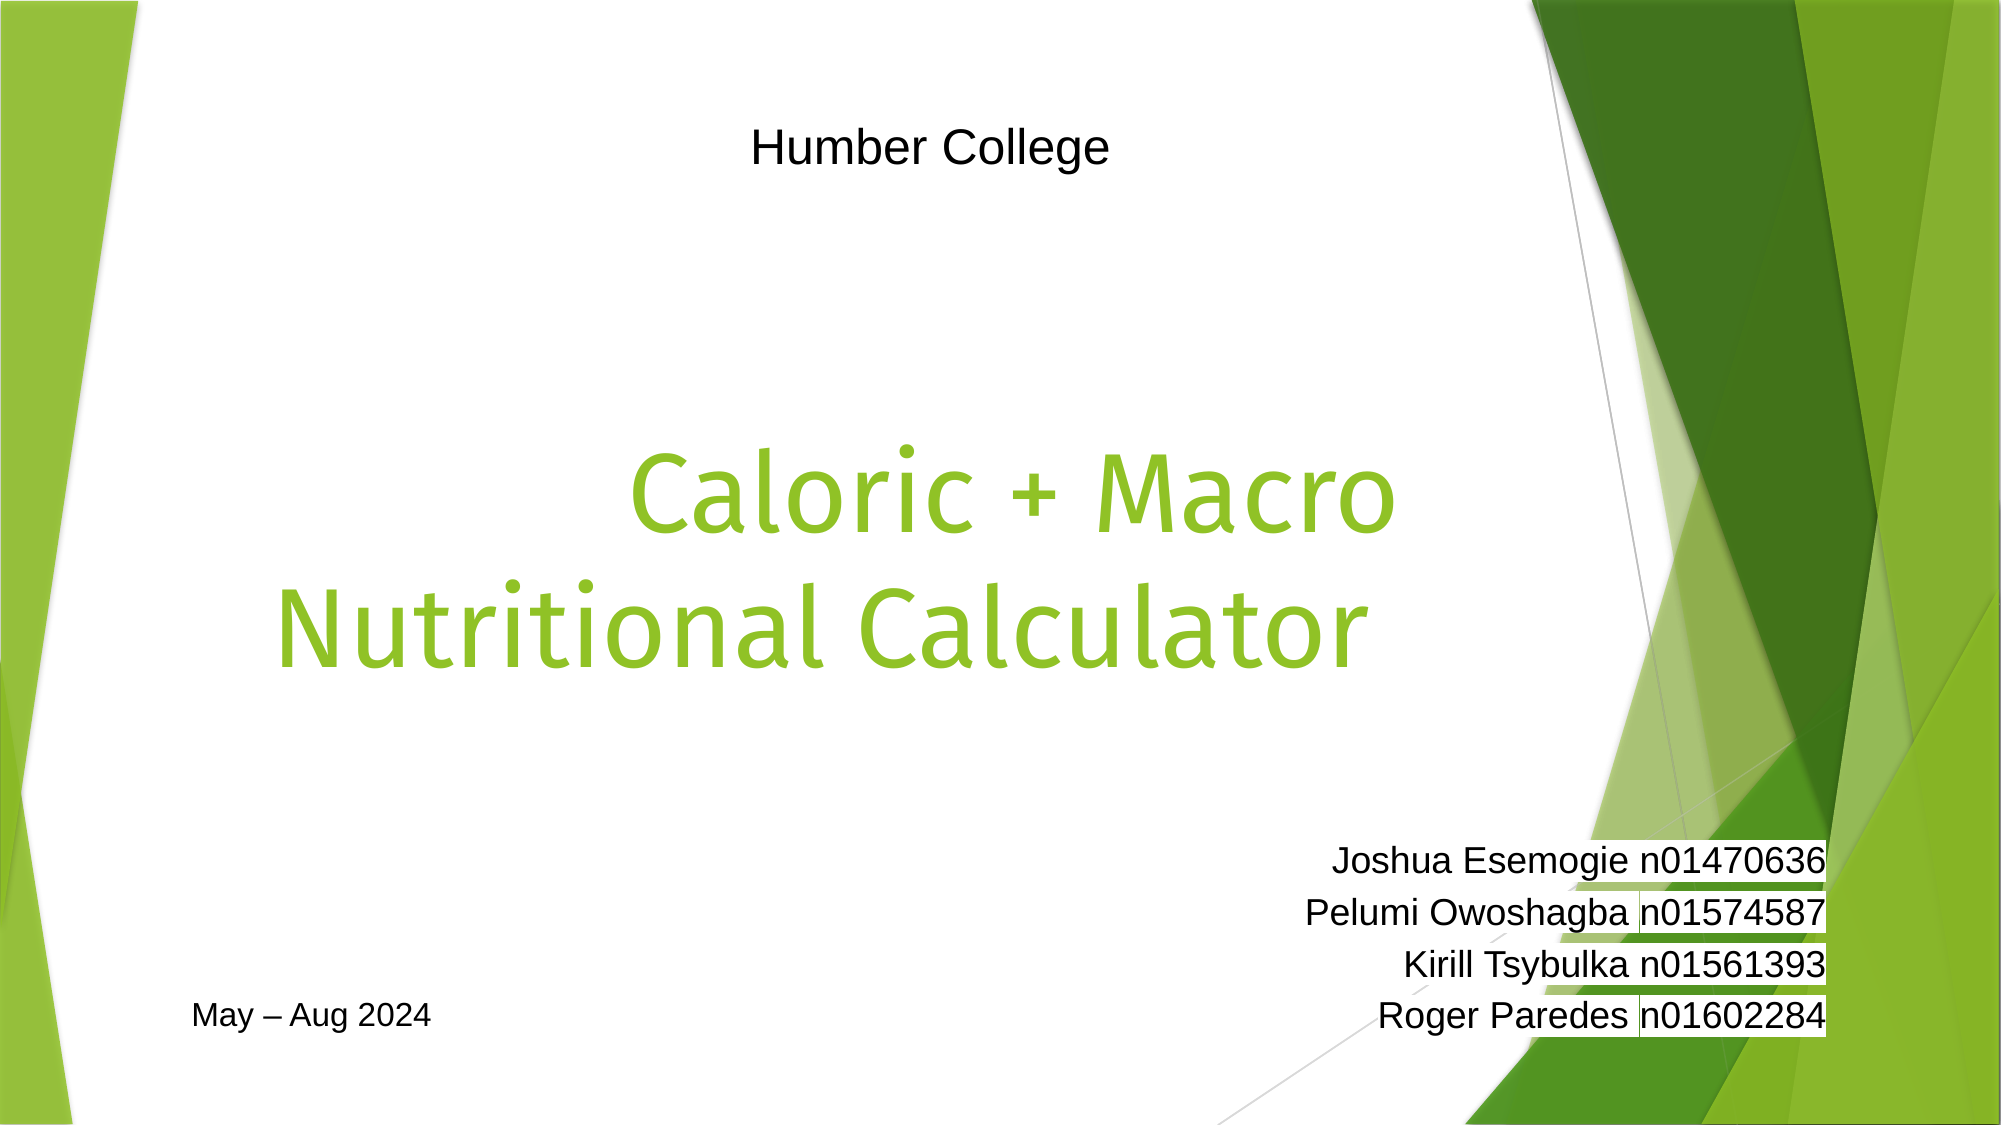

Humber College

Caloric + Macro Nutritional Calculator
Joshua Esemogie n01470636
Pelumi Owoshagba n01574587
Kirill Tsybulka n01561393
	Roger Paredes n01602284
May – Aug 2024